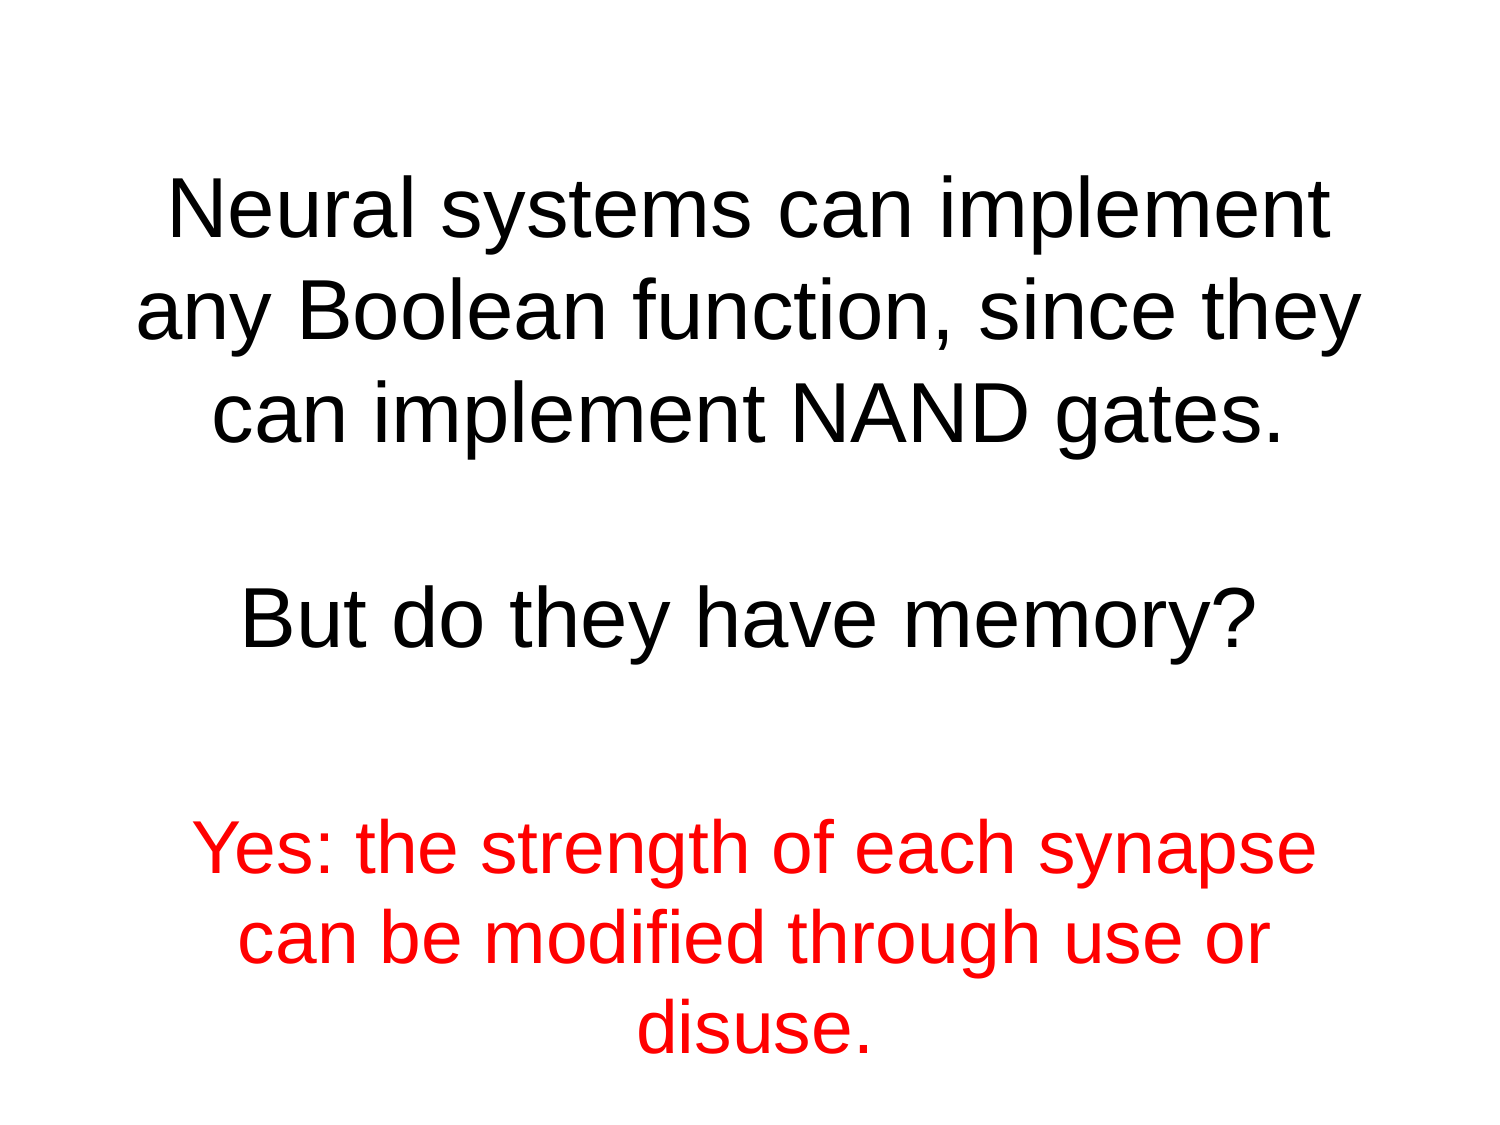

# Neural systems can implement any Boolean function, since they can implement NAND gates. But do they have memory?
Yes: the strength of each synapse can be modified through use or disuse.